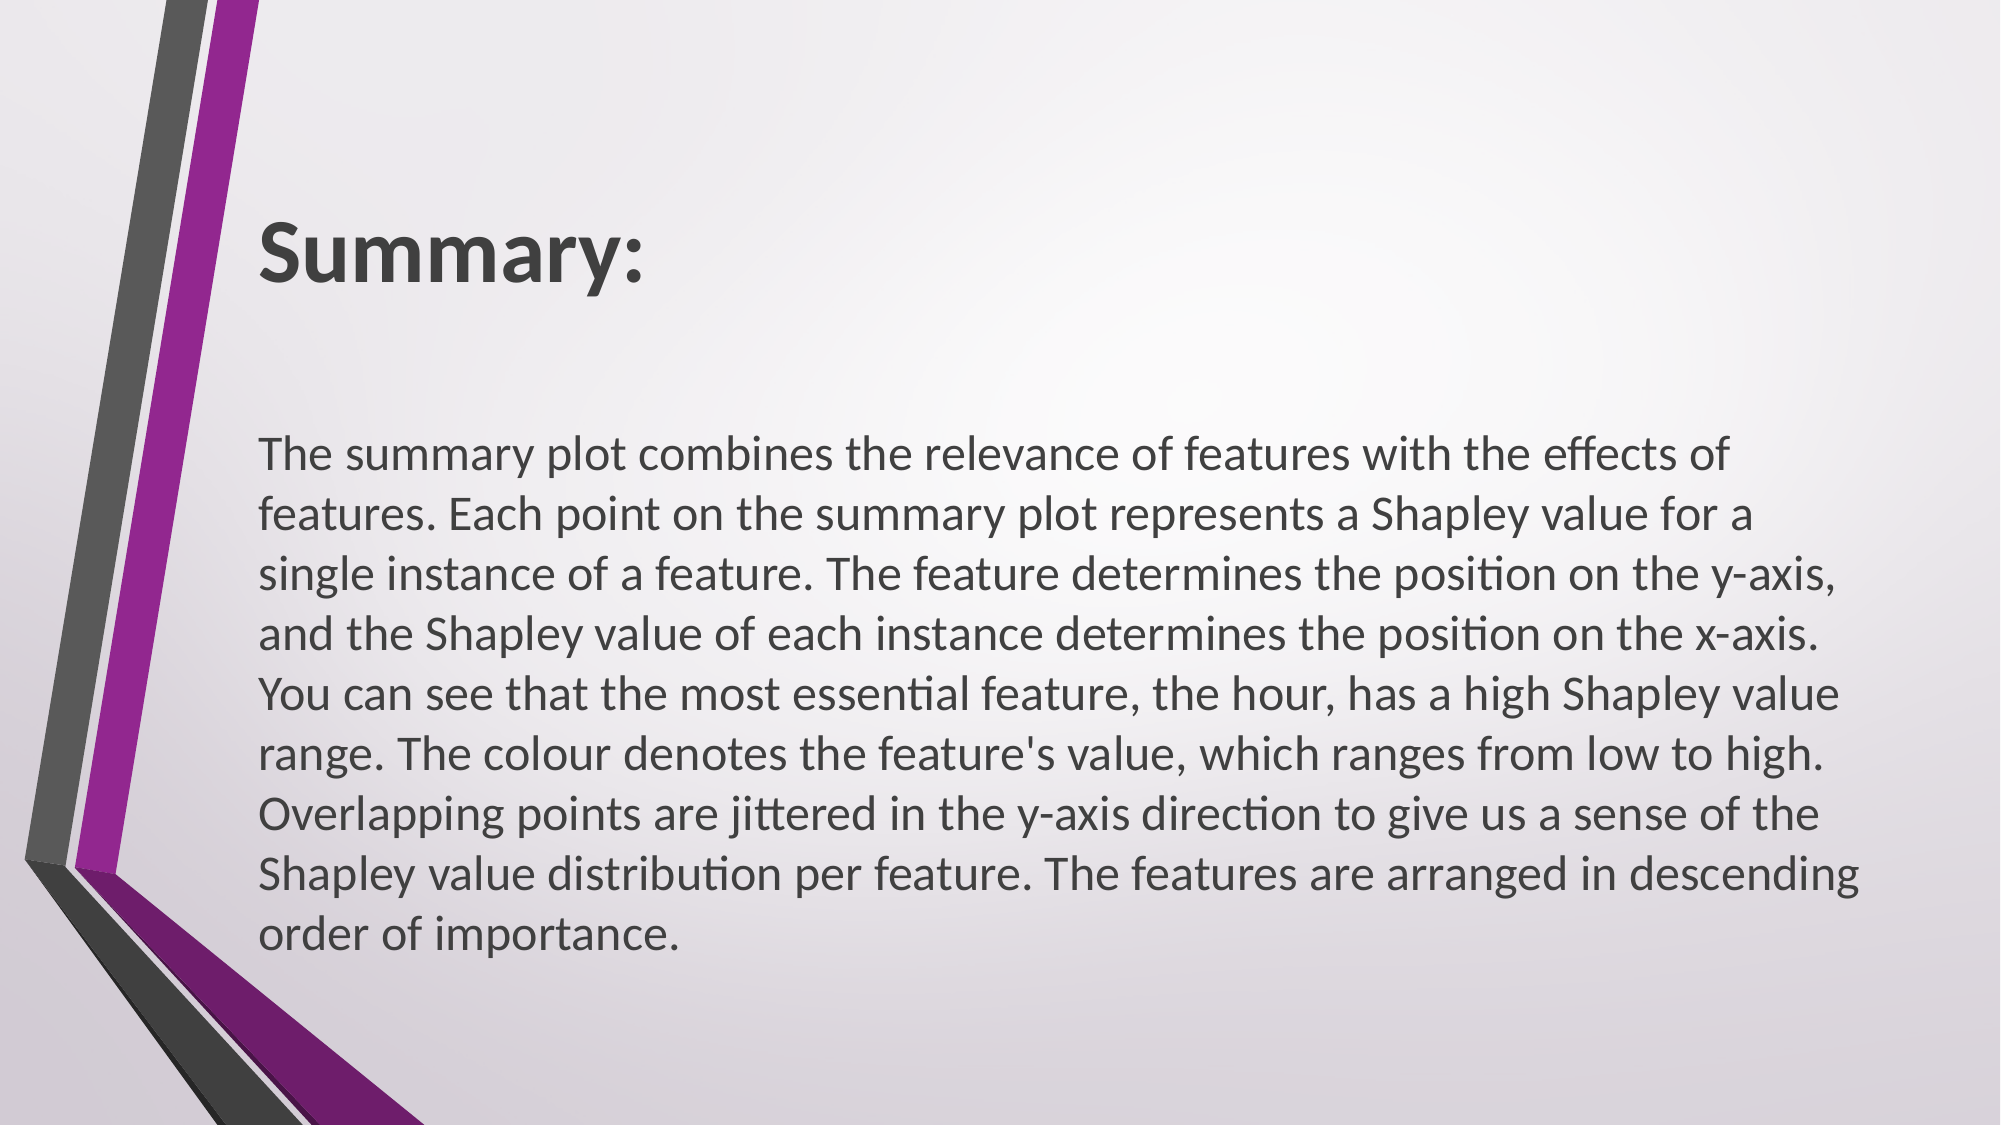

# Summary: The summary plot combines the relevance of features with the effects of features. Each point on the summary plot represents a Shapley value for a single instance of a feature. The feature determines the position on the y-axis, and the Shapley value of each instance determines the position on the x-axis. You can see that the most essential feature, the hour, has a high Shapley value range. The colour denotes the feature's value, which ranges from low to high. Overlapping points are jittered in the y-axis direction to give us a sense of the Shapley value distribution per feature. The features are arranged in descending order of importance.